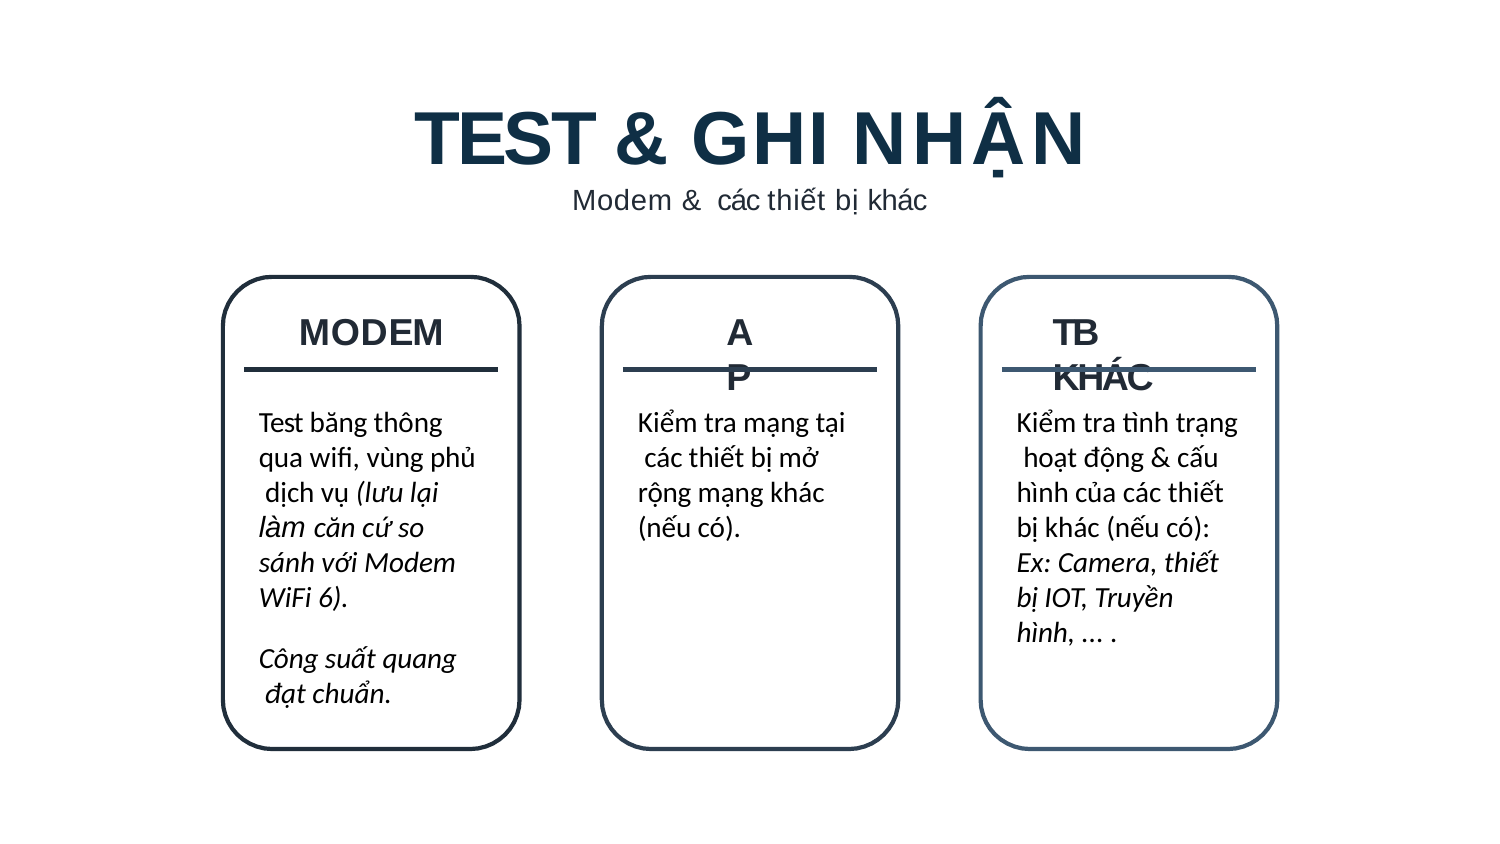

# TEST & GHI NHẬN
Modem & các thiết bị khác

MODEM
AP
TB KHÁC

Test băng thông  qua wifi, vùng phủ  dịch vụ (lưu lại  làm căn cứ so  sánh với Modem  WiFi 6).
Kiểm tra mạng tại  các thiết bị mở  rộng mạng khác  (nếu có).
Kiểm tra tình trạng  hoạt động & cấu  hình của các thiết  bị khác (nếu có):  Ex: Camera, thiết  bị IOT, Truyền  hình, ... .
Công suất quang  đạt chuẩn.